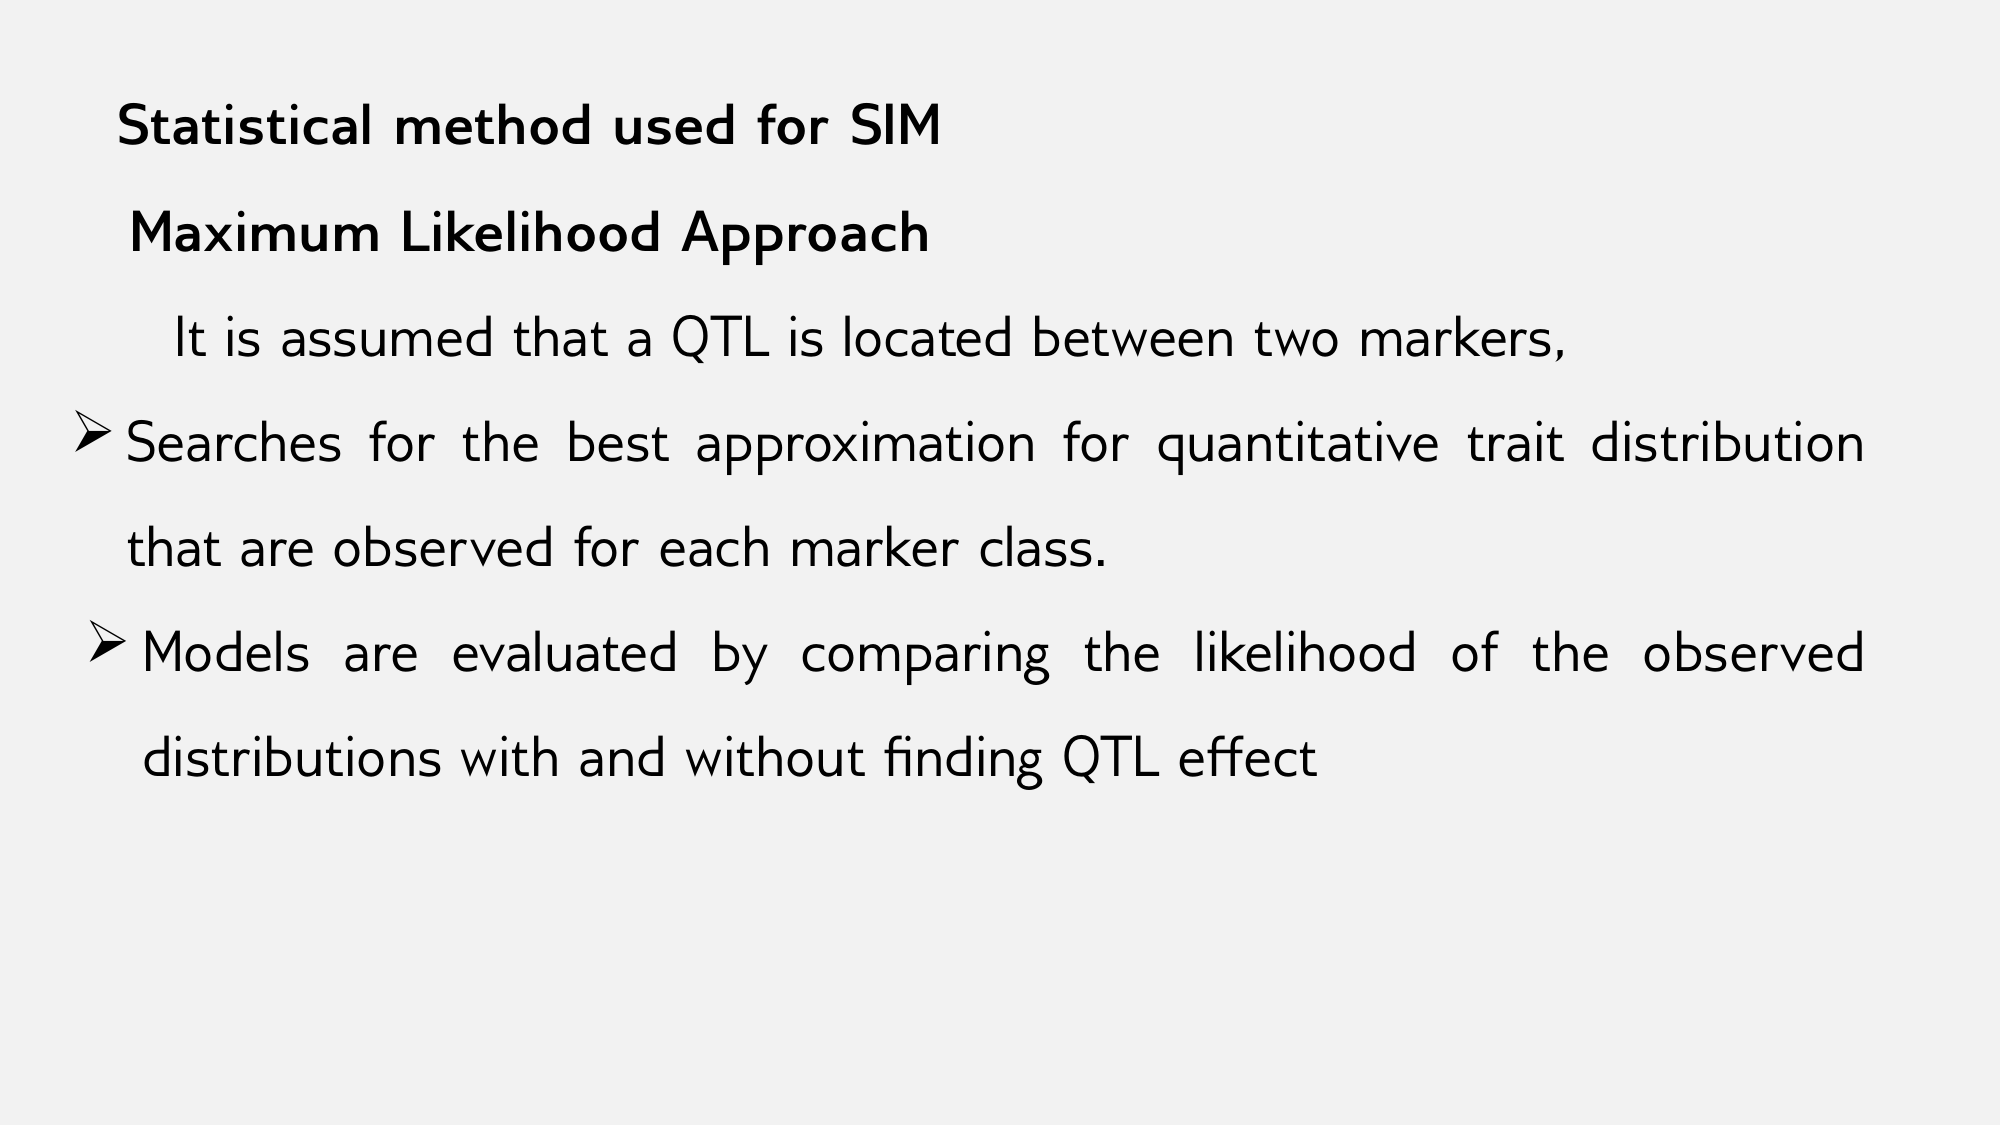

Statistical method used for SIM
Maximum Likelihood Approach
It is assumed that a QTL is located between two markers,
Searches for the best approximation for quantitative trait distribution that are observed for each marker class.
Models are evaluated by comparing the likelihood of the observed distributions with and without finding QTL effect